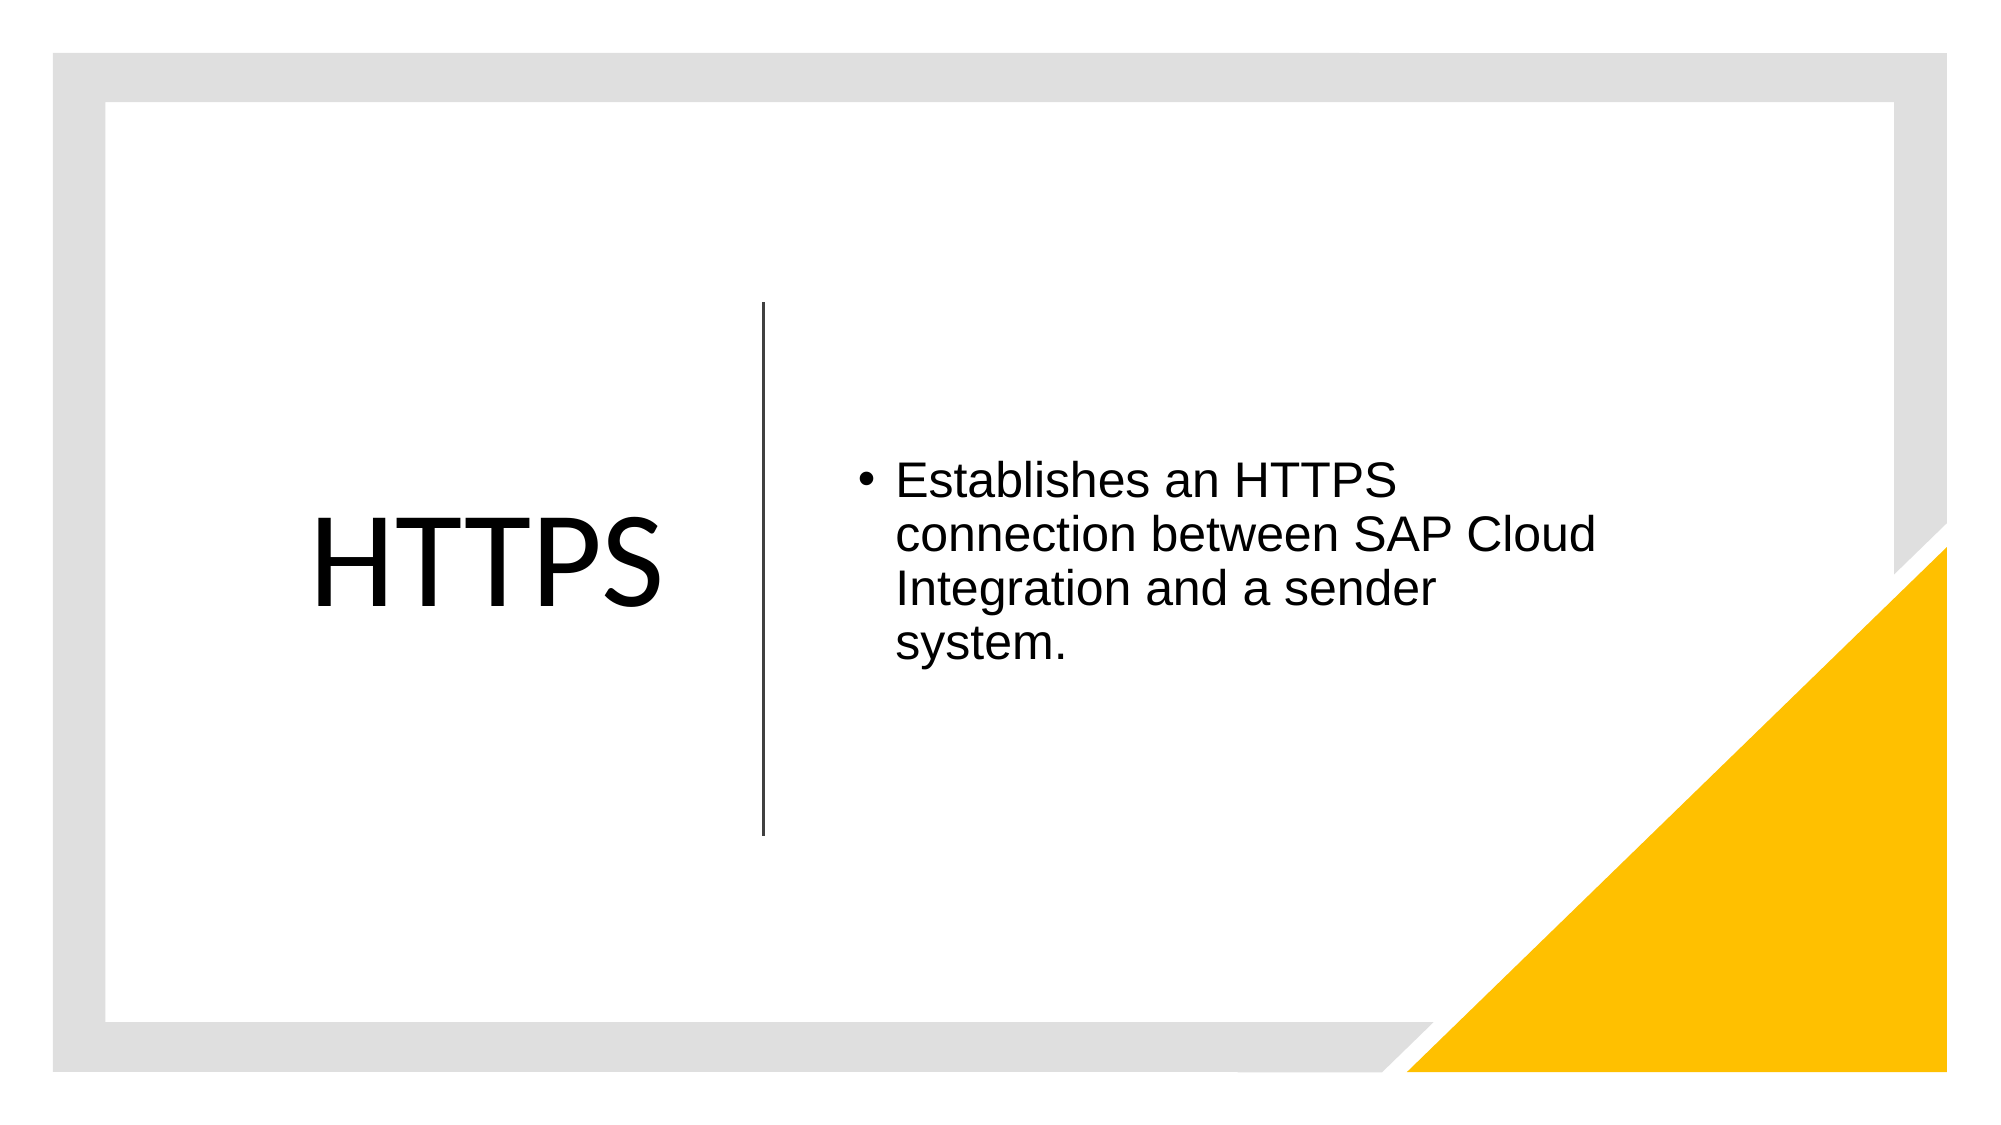

# HTTPS
Establishes an HTTPS connection between SAP Cloud Integration and a sender system.